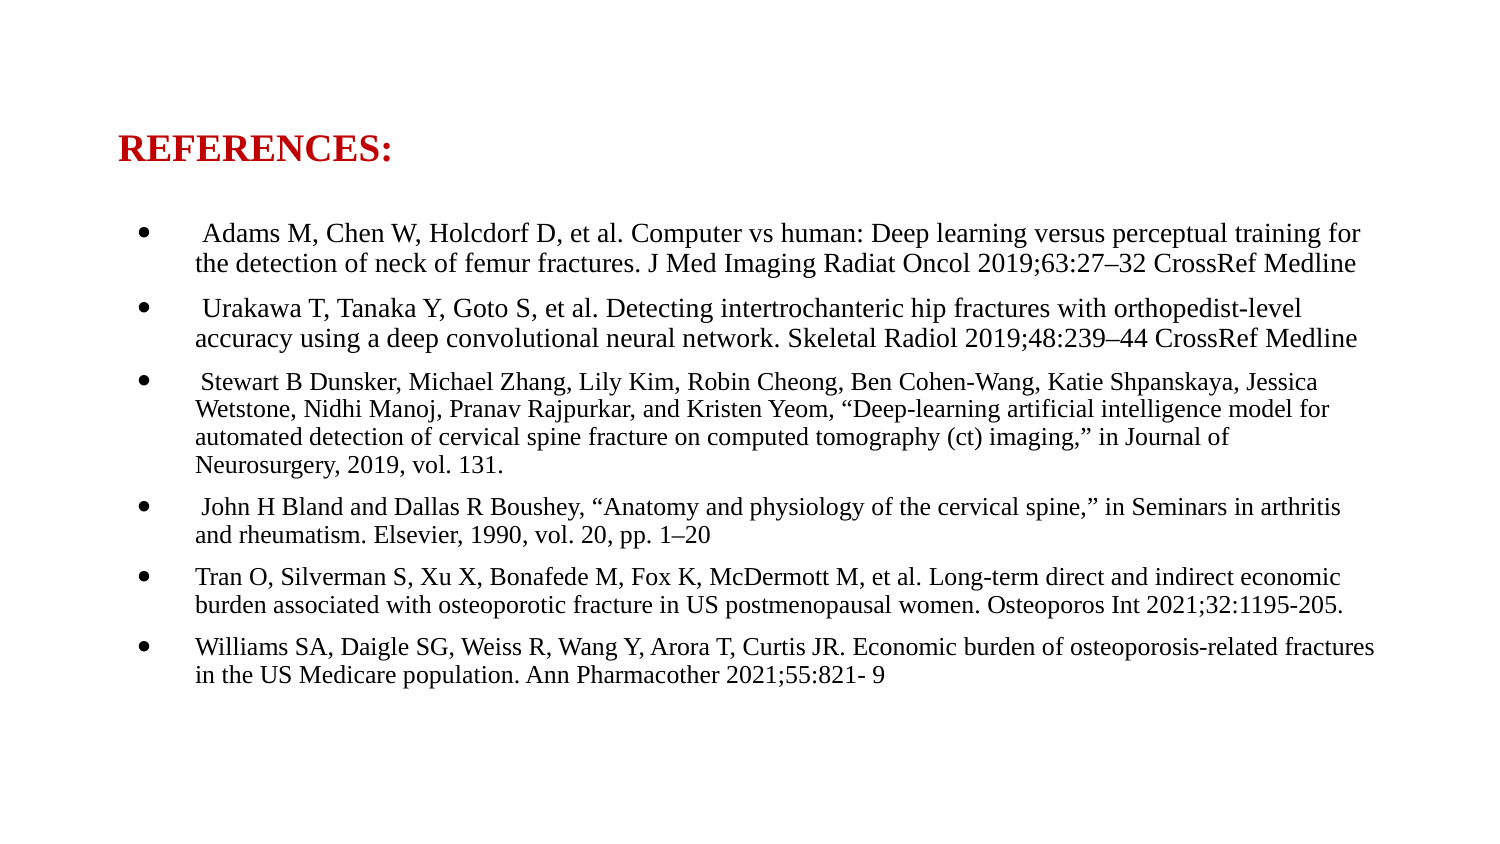

# REFERENCES:
 Adams M, Chen W, Holcdorf D, et al. Computer vs human: Deep learning versus perceptual training for the detection of neck of femur fractures. J Med Imaging Radiat Oncol 2019;63:27–32 CrossRef Medline
 Urakawa T, Tanaka Y, Goto S, et al. Detecting intertrochanteric hip fractures with orthopedist-level accuracy using a deep convolutional neural network. Skeletal Radiol 2019;48:239–44 CrossRef Medline
 Stewart B Dunsker, Michael Zhang, Lily Kim, Robin Cheong, Ben Cohen-Wang, Katie Shpanskaya, Jessica Wetstone, Nidhi Manoj, Pranav Rajpurkar, and Kristen Yeom, “Deep-learning artificial intelligence model for automated detection of cervical spine fracture on computed tomography (ct) imaging,” in Journal of Neurosurgery, 2019, vol. 131.
 John H Bland and Dallas R Boushey, “Anatomy and physiology of the cervical spine,” in Seminars in arthritis and rheumatism. Elsevier, 1990, vol. 20, pp. 1–20
Tran O, Silverman S, Xu X, Bonafede M, Fox K, McDermott M, et al. Long-term direct and indirect economic burden associated with osteoporotic fracture in US postmenopausal women. Osteoporos Int 2021;32:1195-205.
Williams SA, Daigle SG, Weiss R, Wang Y, Arora T, Curtis JR. Economic burden of osteoporosis-related fractures in the US Medicare population. Ann Pharmacother 2021;55:821- 9